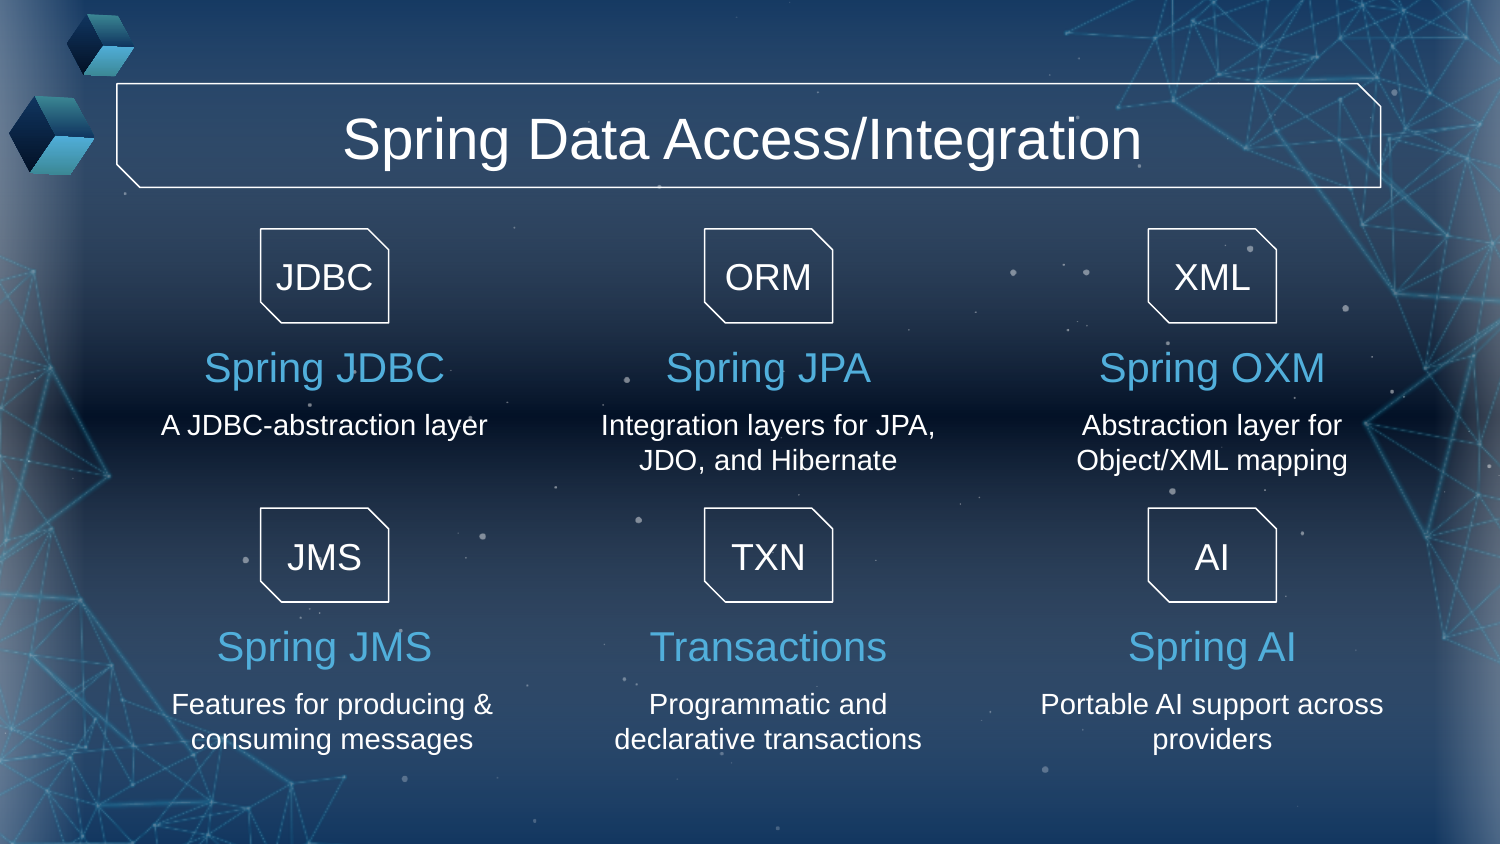

Spring Data Access/Integration

JDBC
ORM
XML
# Spring JDBC
Spring JPA
Spring OXM
A JDBC-abstraction layer
Integration layers for JPA, JDO, and Hibernate
Abstraction layer for Object/XML mapping

JMS
TXN
AI
Spring JMS
Transactions
Spring AI
Programmatic and declarative transactions
Portable AI support across providers
Features for producing & consuming messages